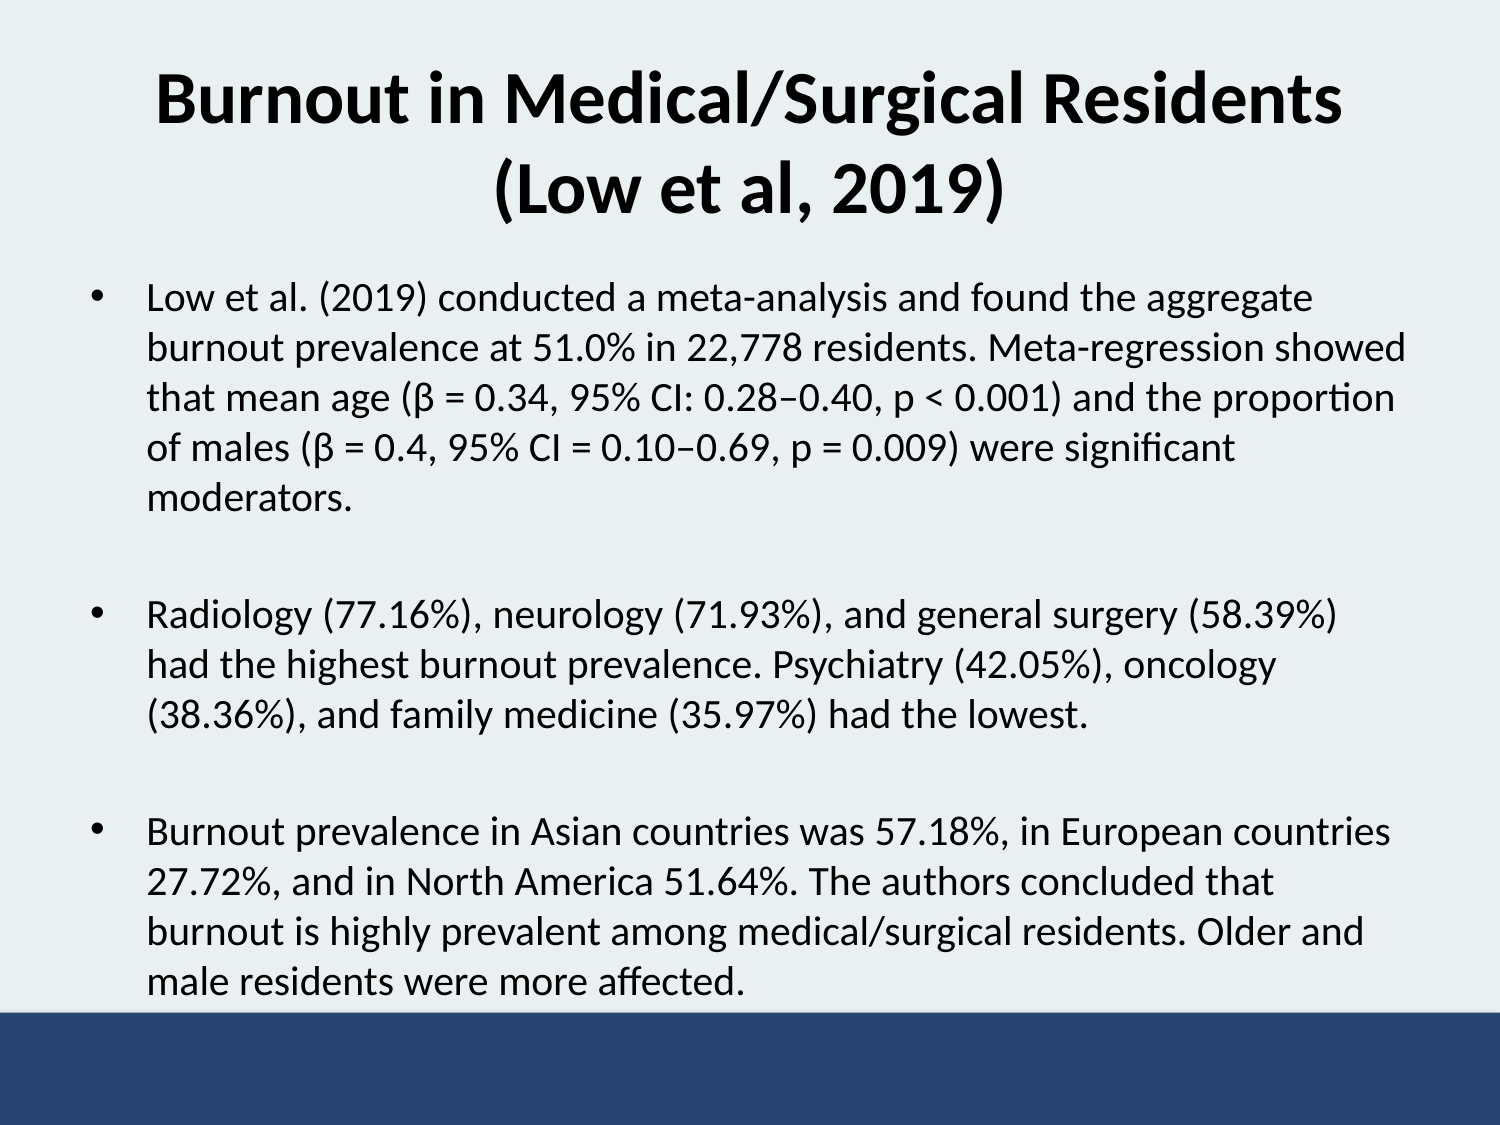

# Burnout in Medical/Surgical Residents (Low et al, 2019)
Low et al. (2019) conducted a meta-analysis and found the aggregate burnout prevalence at 51.0% in 22,778 residents. Meta-regression showed that mean age (β = 0.34, 95% CI: 0.28–0.40, p < 0.001) and the proportion of males (β = 0.4, 95% CI = 0.10–0.69, p = 0.009) were significant moderators.

Radiology (77.16%), neurology (71.93%), and general surgery (58.39%) had the highest burnout prevalence. Psychiatry (42.05%), oncology (38.36%), and family medicine (35.97%) had the lowest.

Burnout prevalence in Asian countries was 57.18%, in European countries 27.72%, and in North America 51.64%. The authors concluded that burnout is highly prevalent among medical/surgical residents. Older and male residents were more affected.